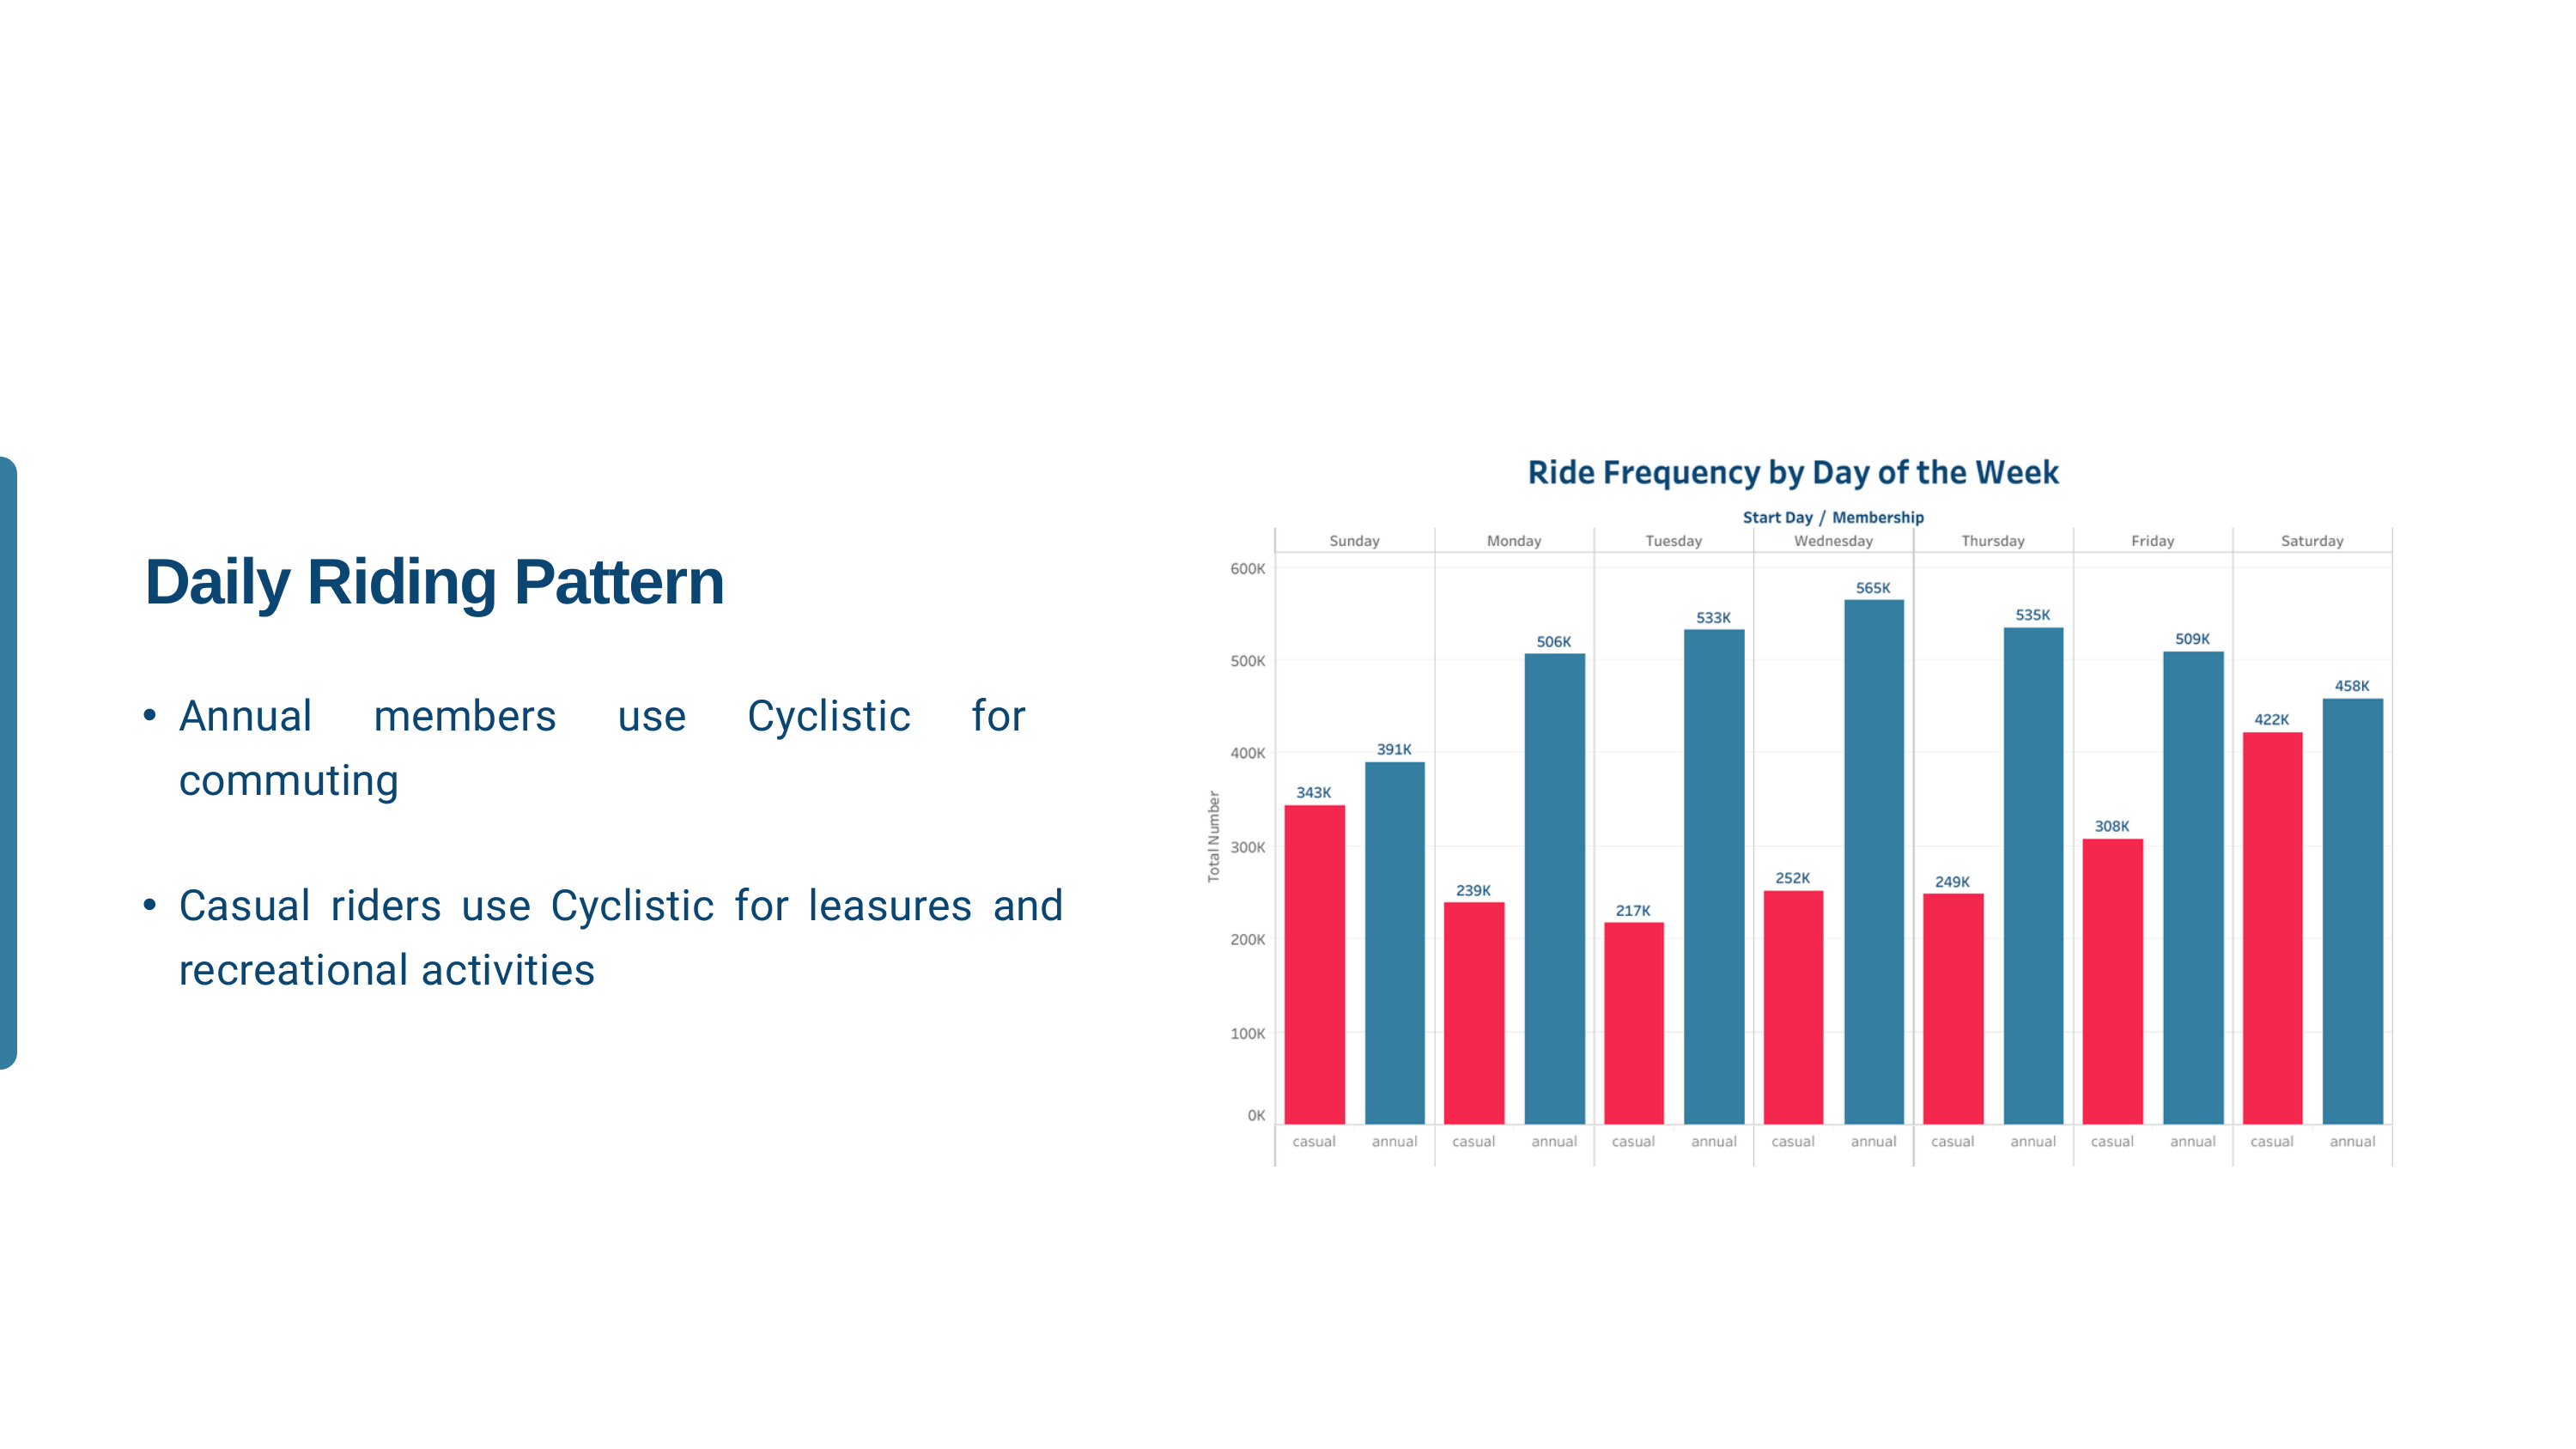

Daily Riding Pattern
Annual members use Cyclistic for commuting

Casual riders use Cyclistic for leasures and recreational activities